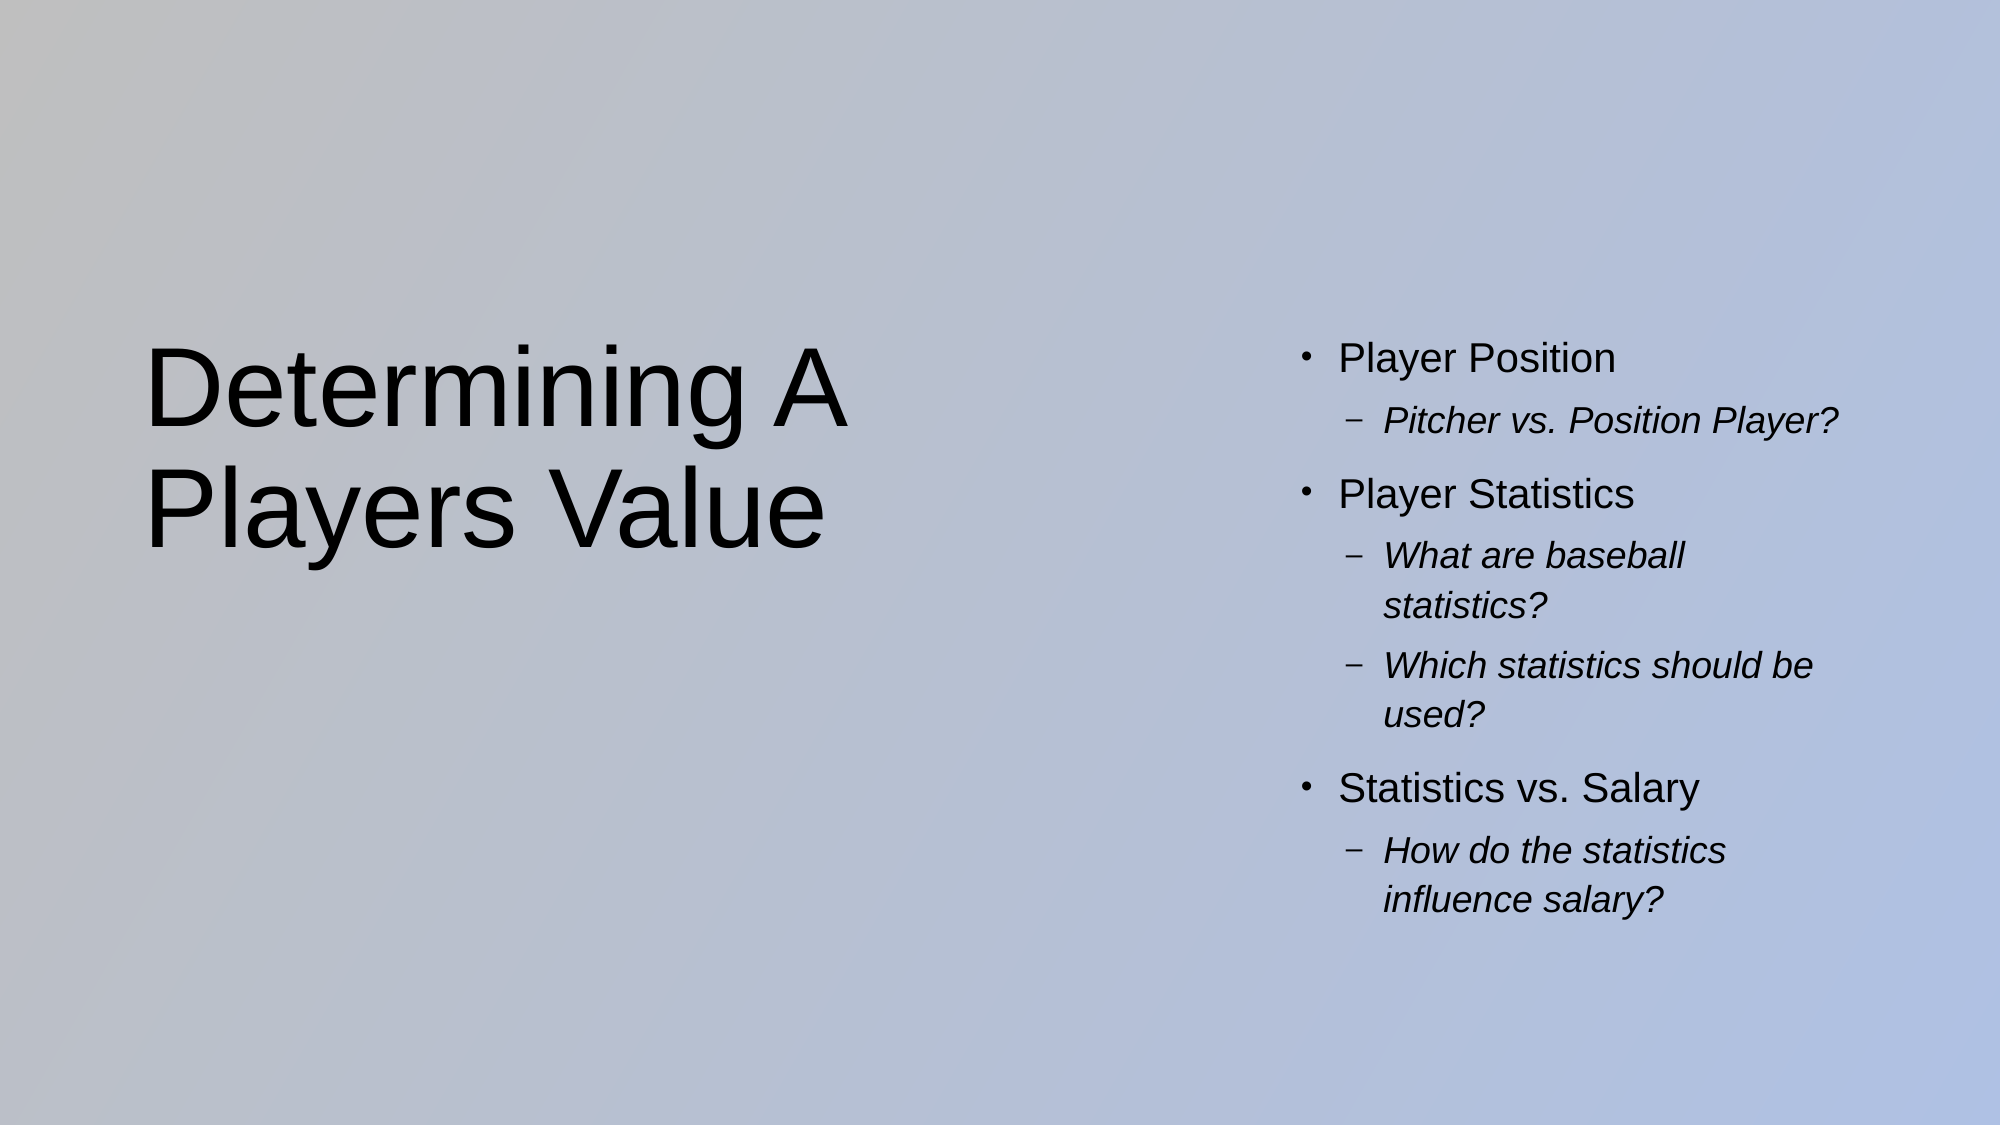

# Determining A Players Value
Player Position
Pitcher vs. Position Player?
Player Statistics
What are baseball statistics?
Which statistics should be used?
Statistics vs. Salary
How do the statistics influence salary?